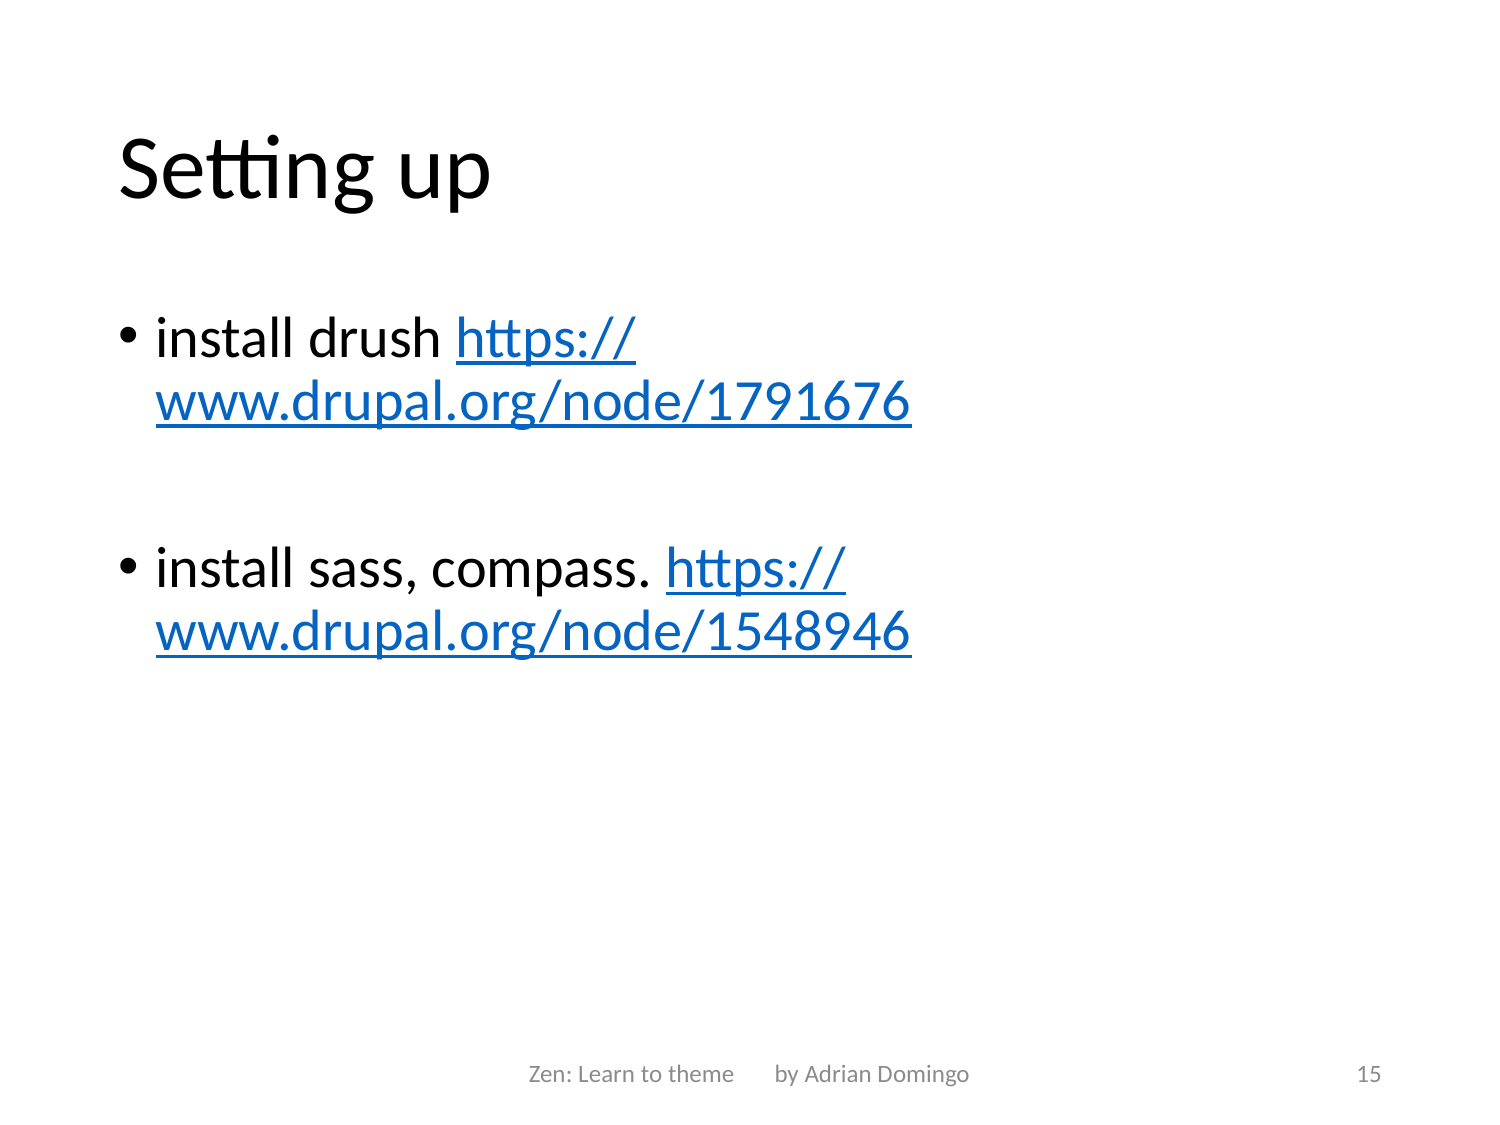

# Setting up
install drush https://www.drupal.org/node/1791676

install sass, compass. https://www.drupal.org/node/1548946

Zen: Learn to theme       by Adrian Domingo
15